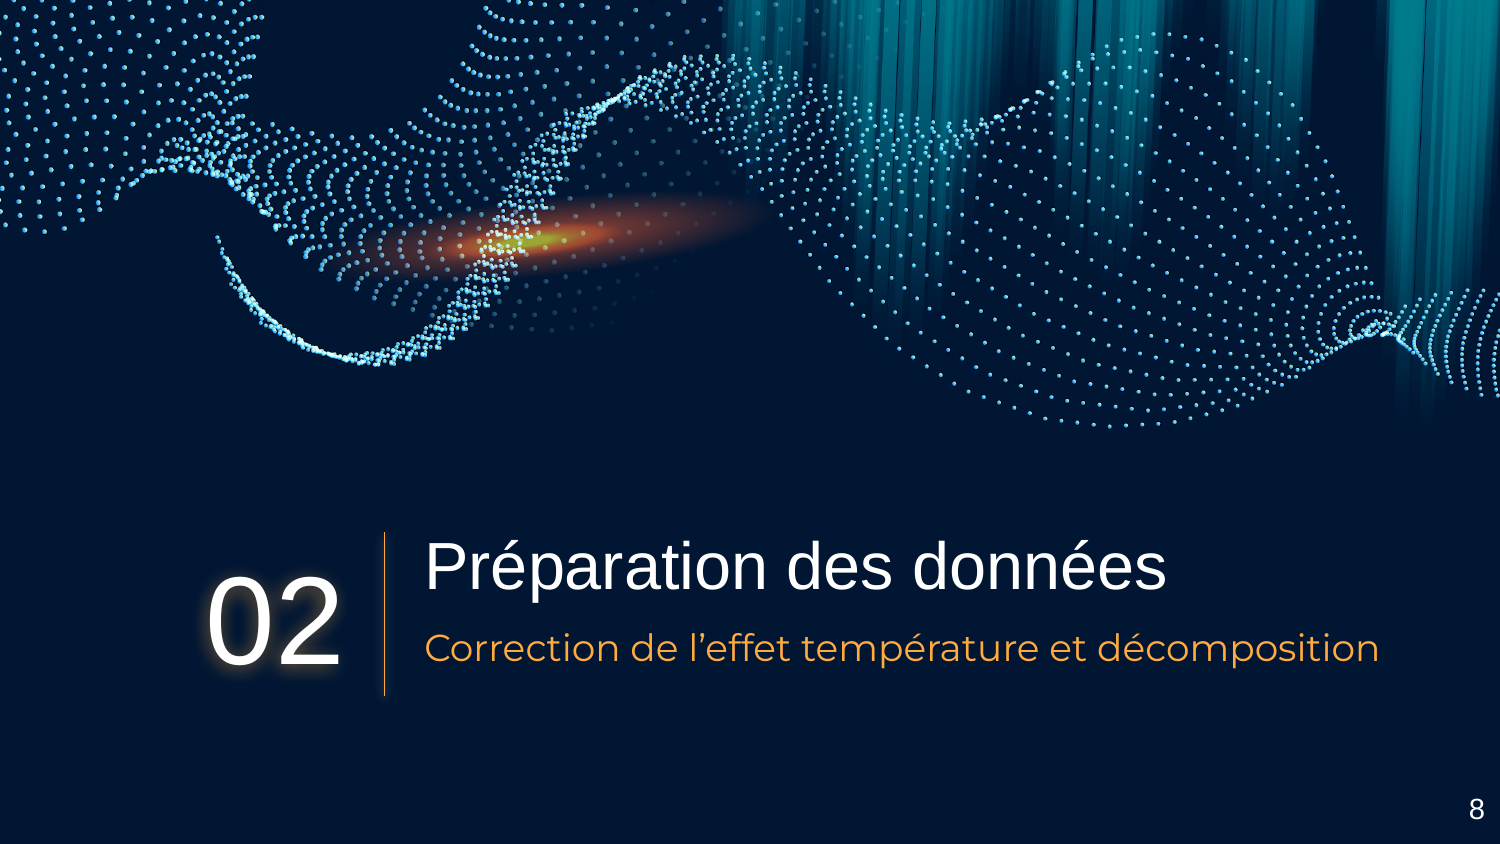

Préparation des données
02
Correction de l’effet température et décomposition